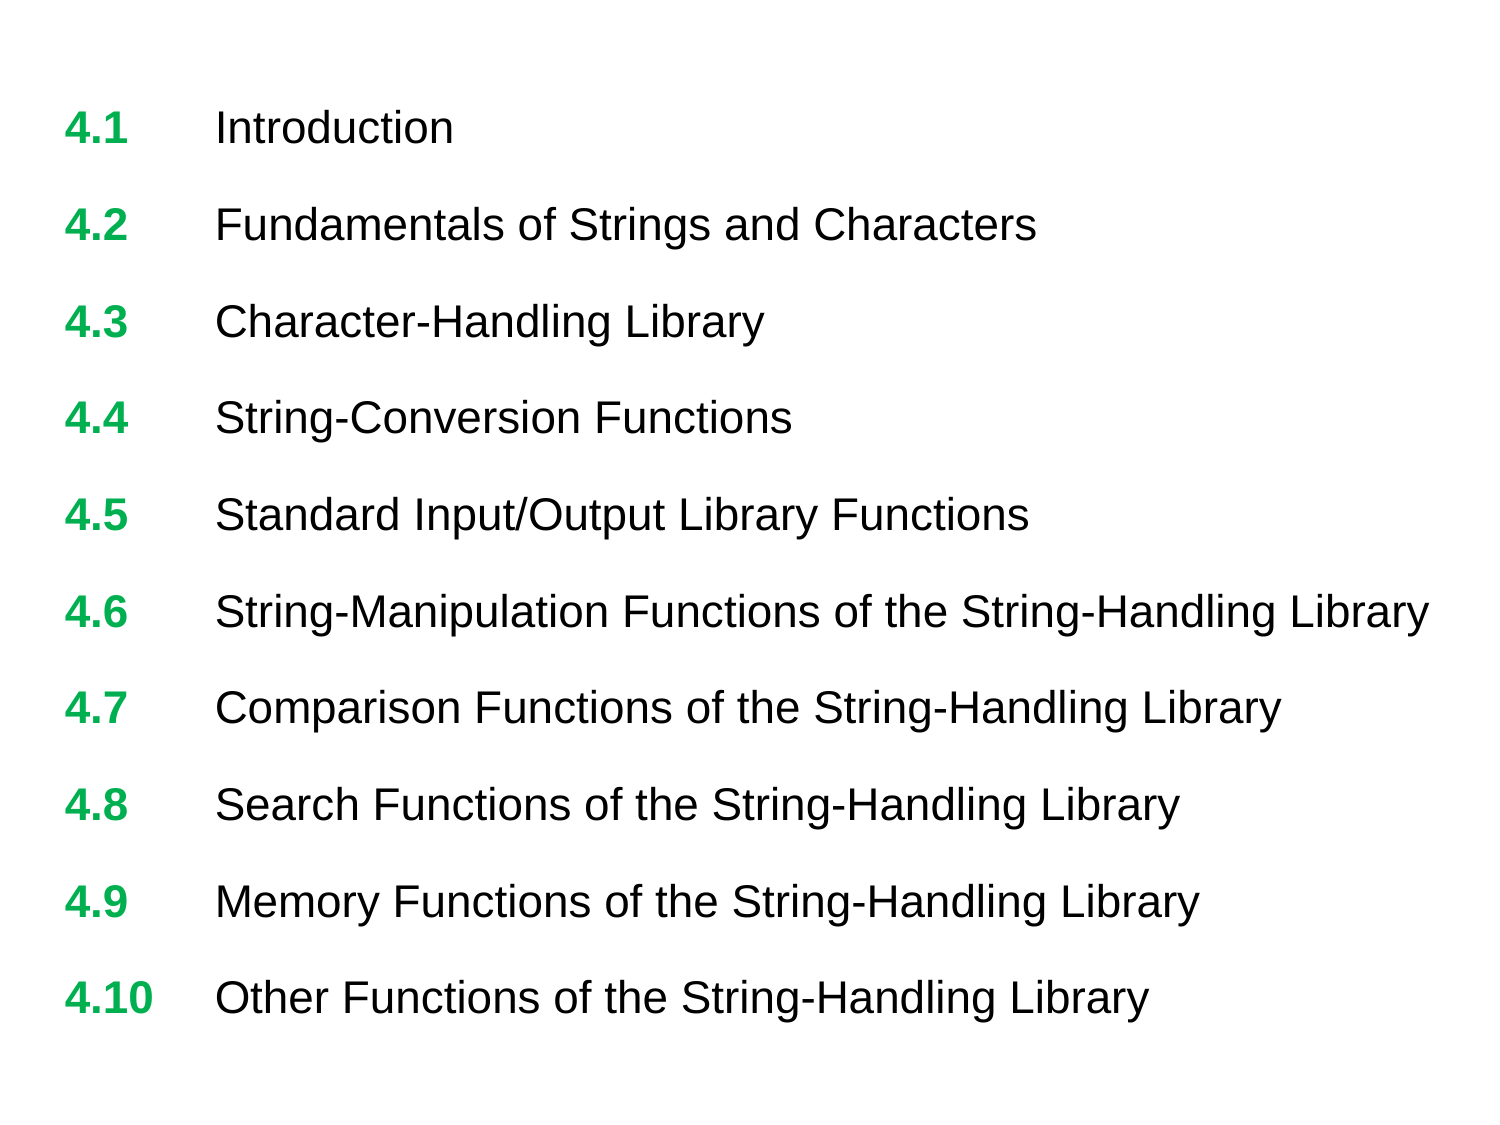

4.1	Introduction
4.2	Fundamentals of Strings and Characters
4.3	Character-Handling Library
4.4	String-Conversion Functions
4.5	Standard Input/Output Library Functions
4.6	String-Manipulation Functions of the String-Handling Library
4.7	Comparison Functions of the String-Handling Library
4.8	Search Functions of the String-Handling Library
4.9	Memory Functions of the String-Handling Library
4.10	Other Functions of the String-Handling Library